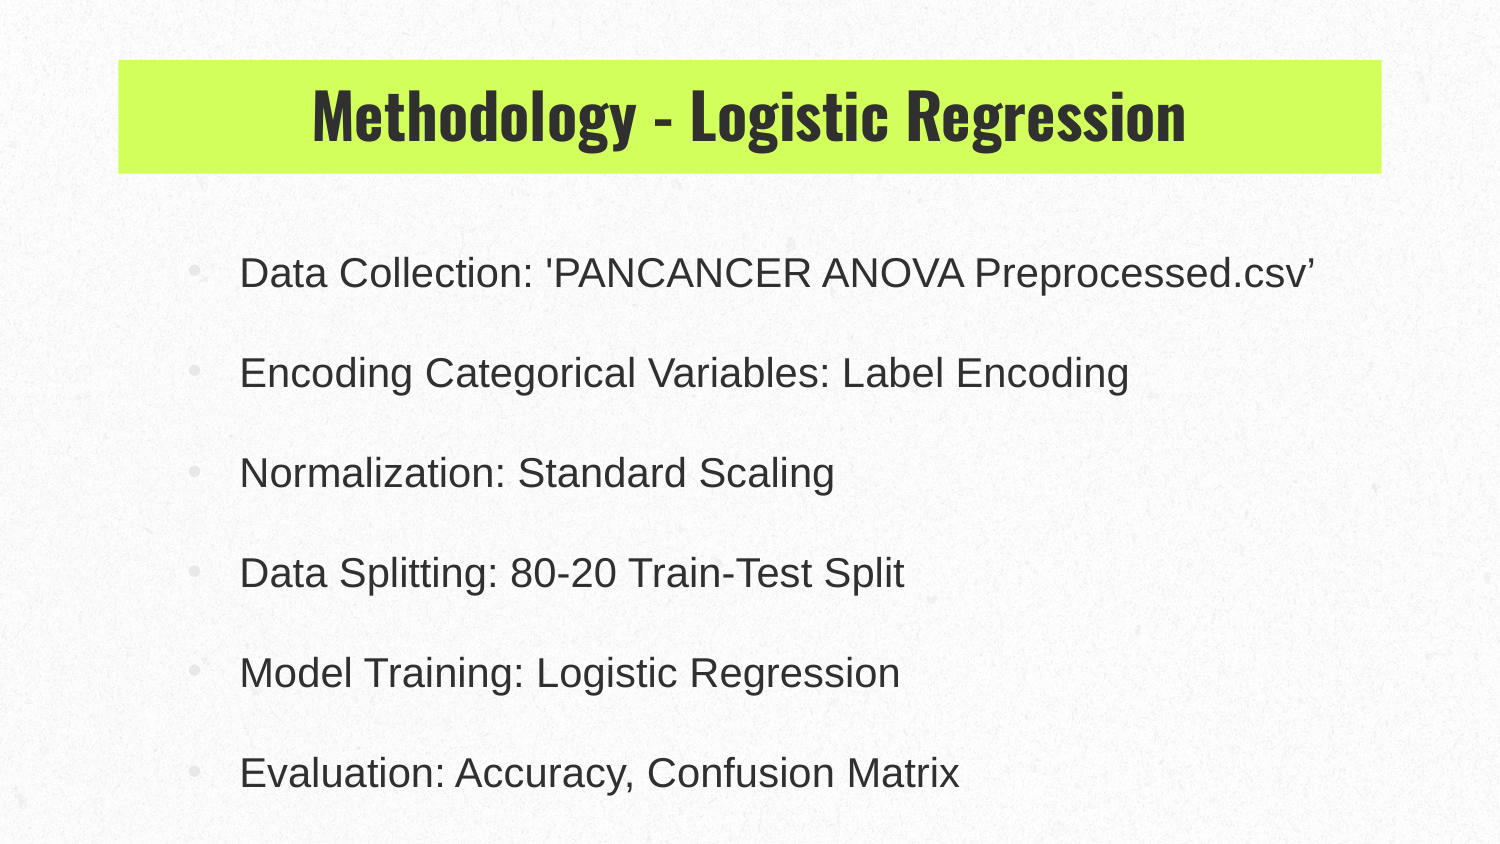

# Methodology - Logistic Regression
Data Collection: 'PANCANCER ANOVA Preprocessed.csv’

Encoding Categorical Variables: Label Encoding

Normalization: Standard Scaling

Data Splitting: 80-20 Train-Test Split

Model Training: Logistic Regression

Evaluation: Accuracy, Confusion Matrix